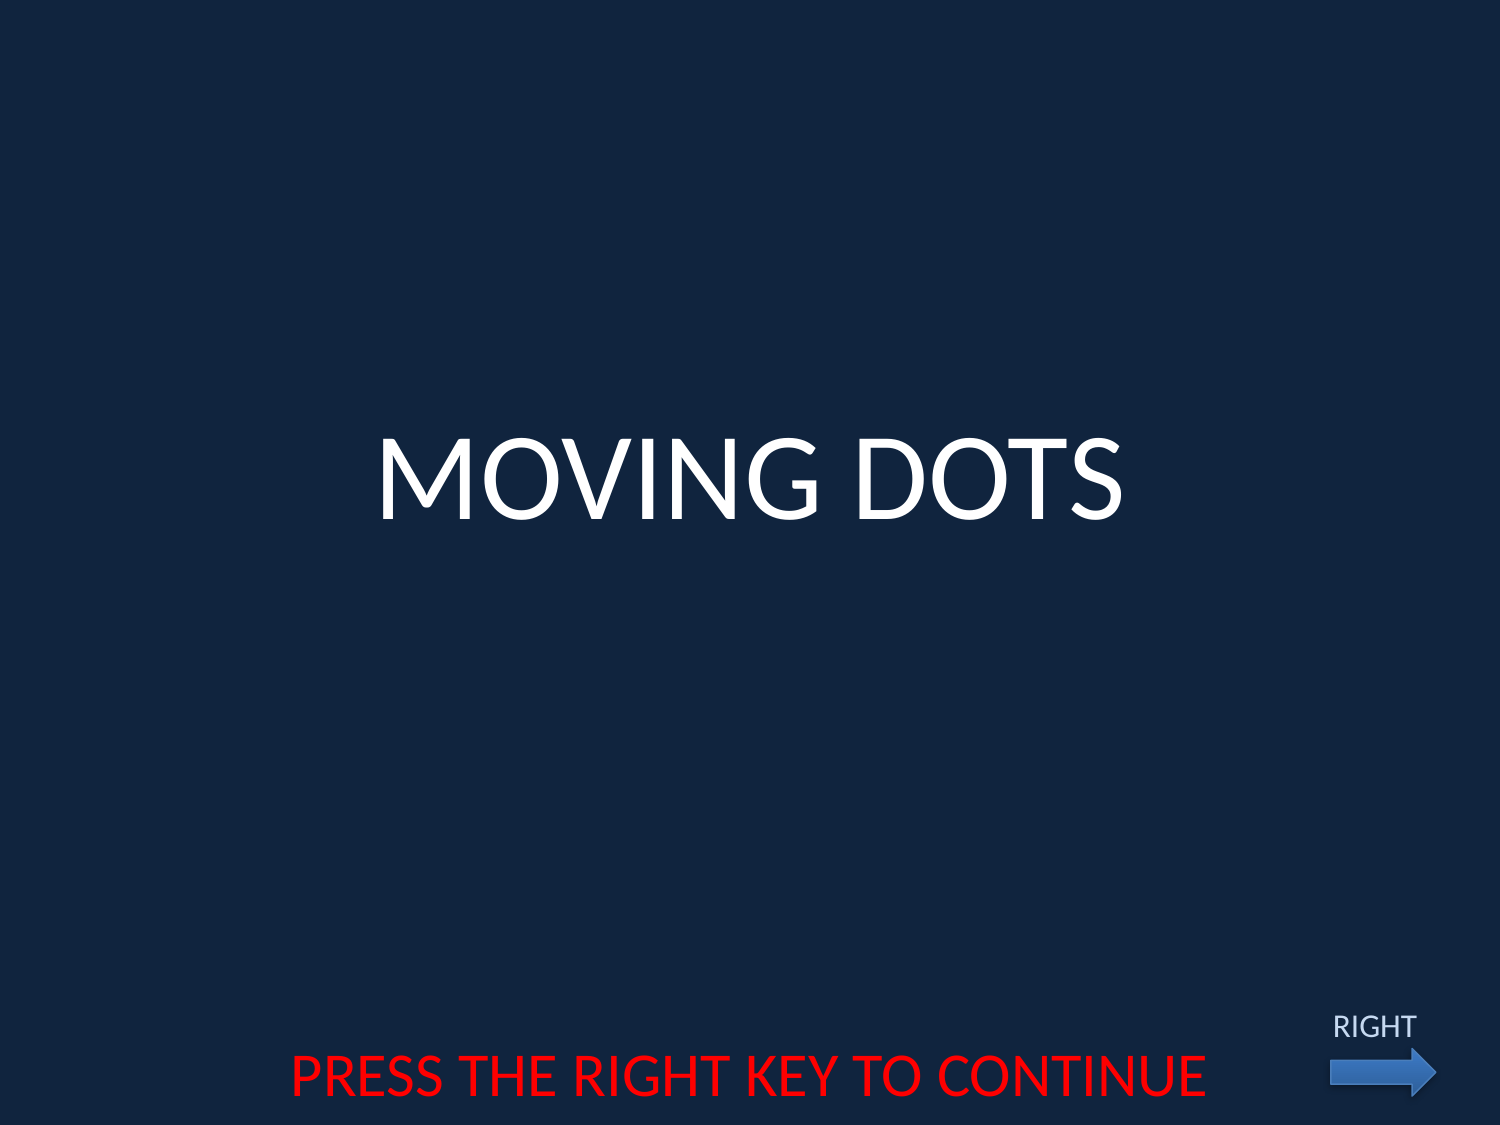

# MOVING DOTS
RIGHT
PRESS THE RIGHT KEY TO CONTINUE